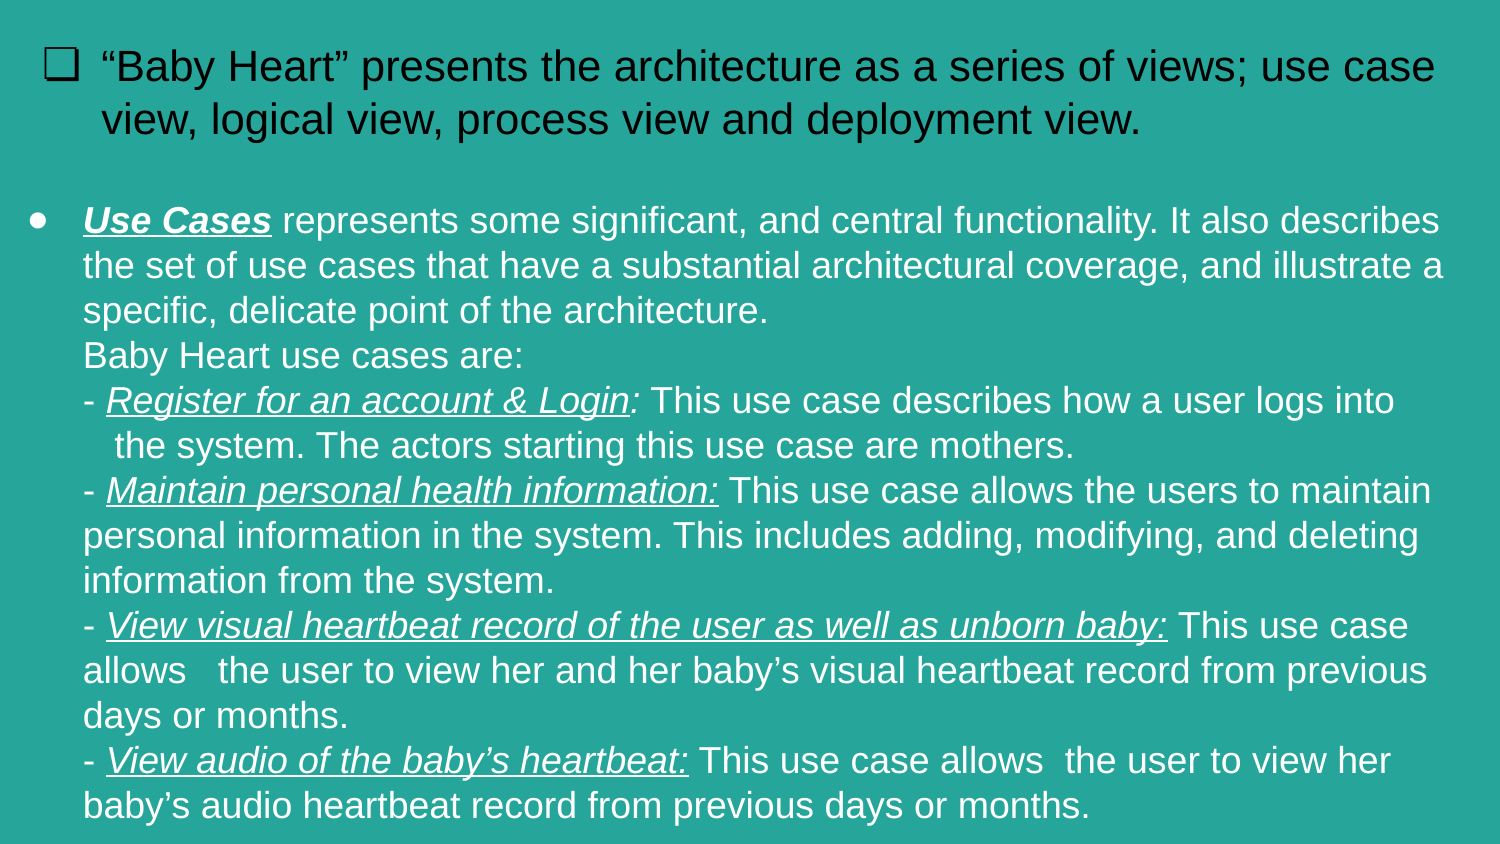

# “Baby Heart” presents the architecture as a series of views; use case view, logical view, process view and deployment view.
Use Cases represents some significant, and central functionality. It also describes the set of use cases that have a substantial architectural coverage, and illustrate a specific, delicate point of the architecture.
Baby Heart use cases are:
- Register for an account & Login: This use case describes how a user logs into
   the system. The actors starting this use case are mothers.
- Maintain personal health information: This use case allows the users to maintain   personal information in the system. This includes adding, modifying, and deleting information from the system.
- View visual heartbeat record of the user as well as unborn baby: This use case allows   the user to view her and her baby’s visual heartbeat record from previous days or months.
- View audio of the baby’s heartbeat: This use case allows  the user to view her baby’s audio heartbeat record from previous days or months.